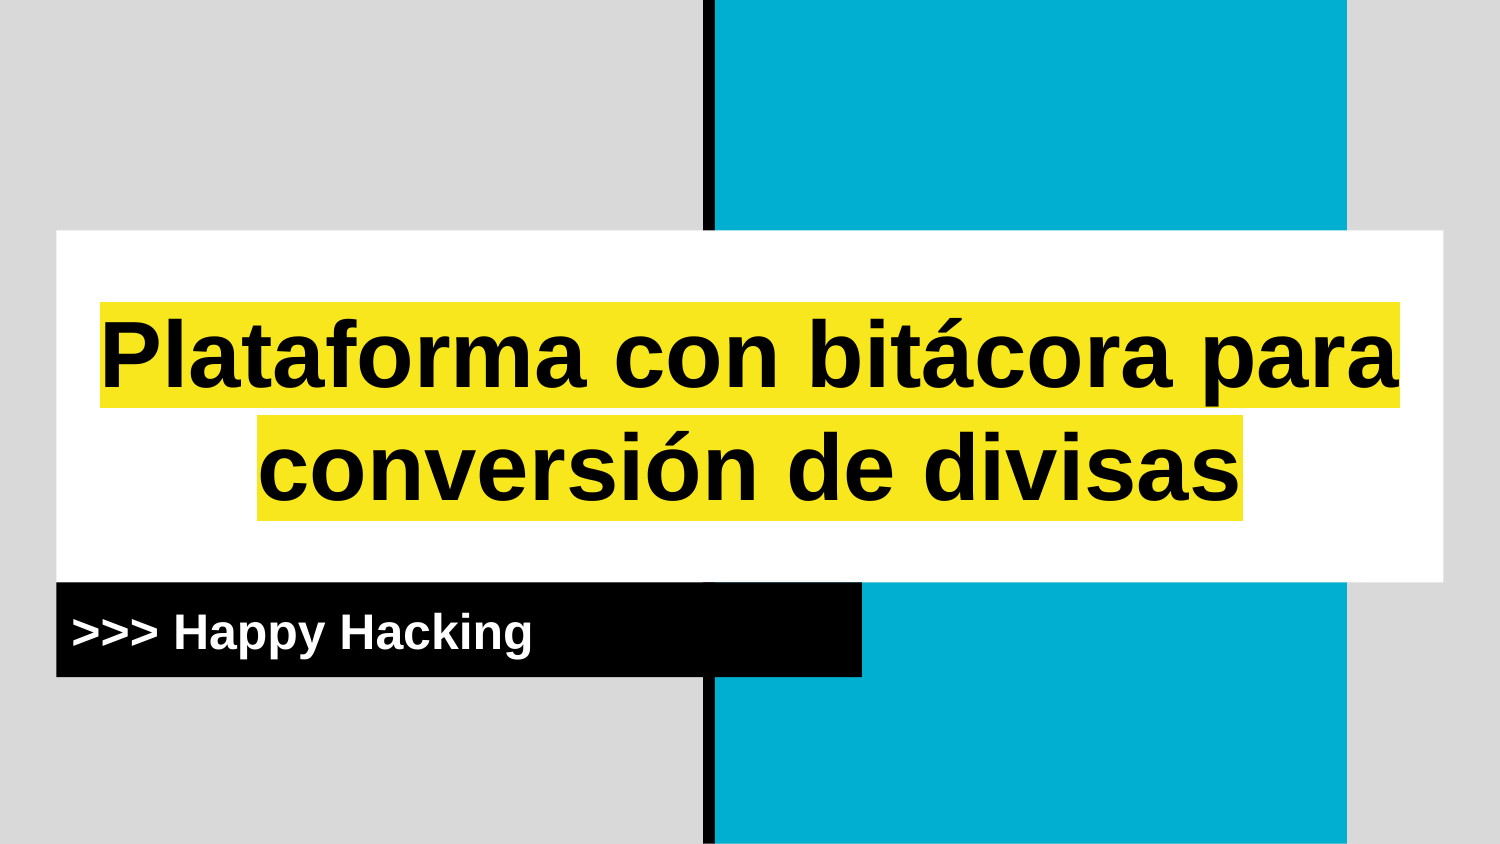

# Plataforma con bitácora para conversión de divisas
>>> Happy Hacking